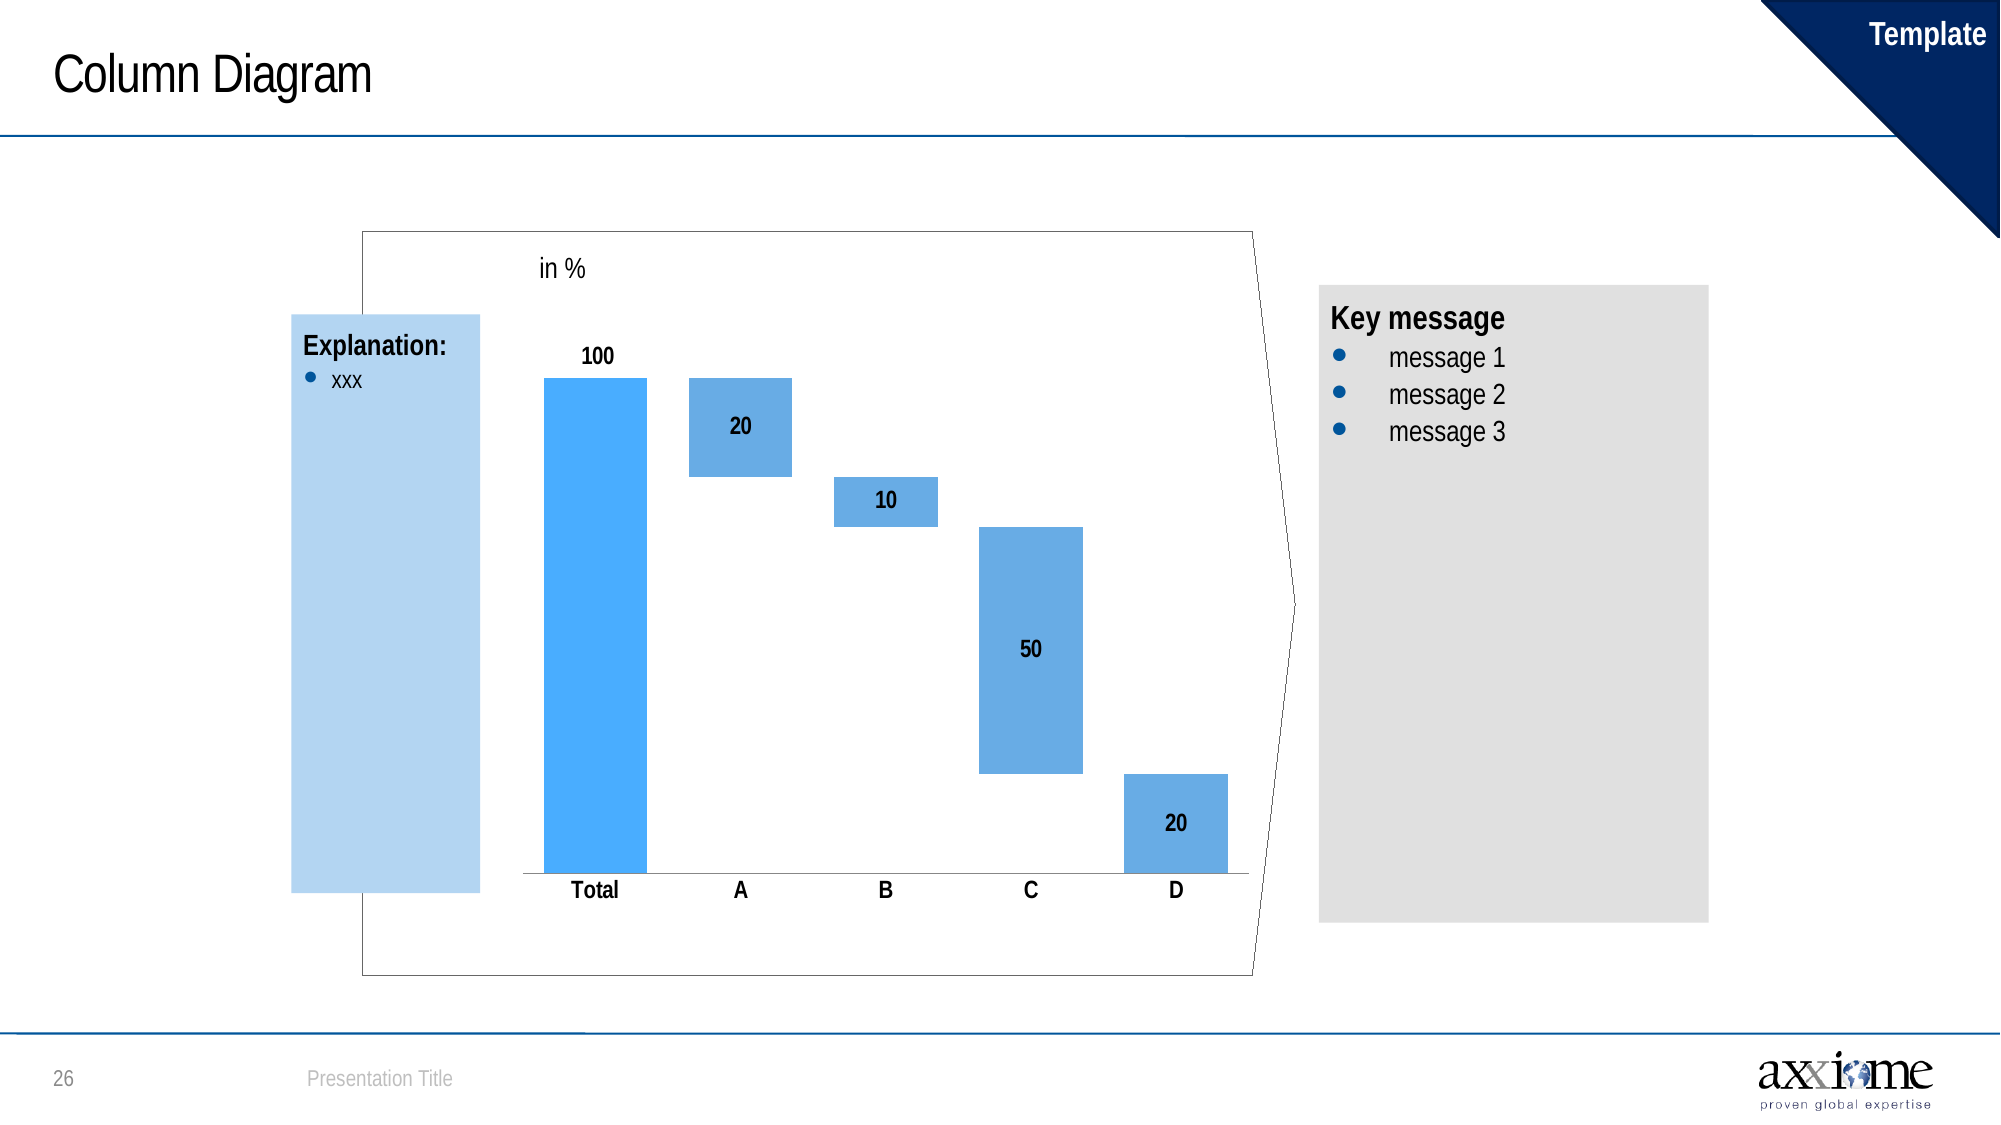

Template
# Column Diagram

in %

### Chart

| Category | Spalte1 | Spalte2 | Spalte3 |
|---|---|---|---|
| Total | None | 100.0 | None |
| A | 80.0 | None | 20.0 |
| B | 70.0 | None | 10.0 |
| C | 20.0 | None | 50.0 |
| D | None | None | 20.0 |
Key message
message 1
message 2
message 3

Explanation:
xxx

Presentation Title
26